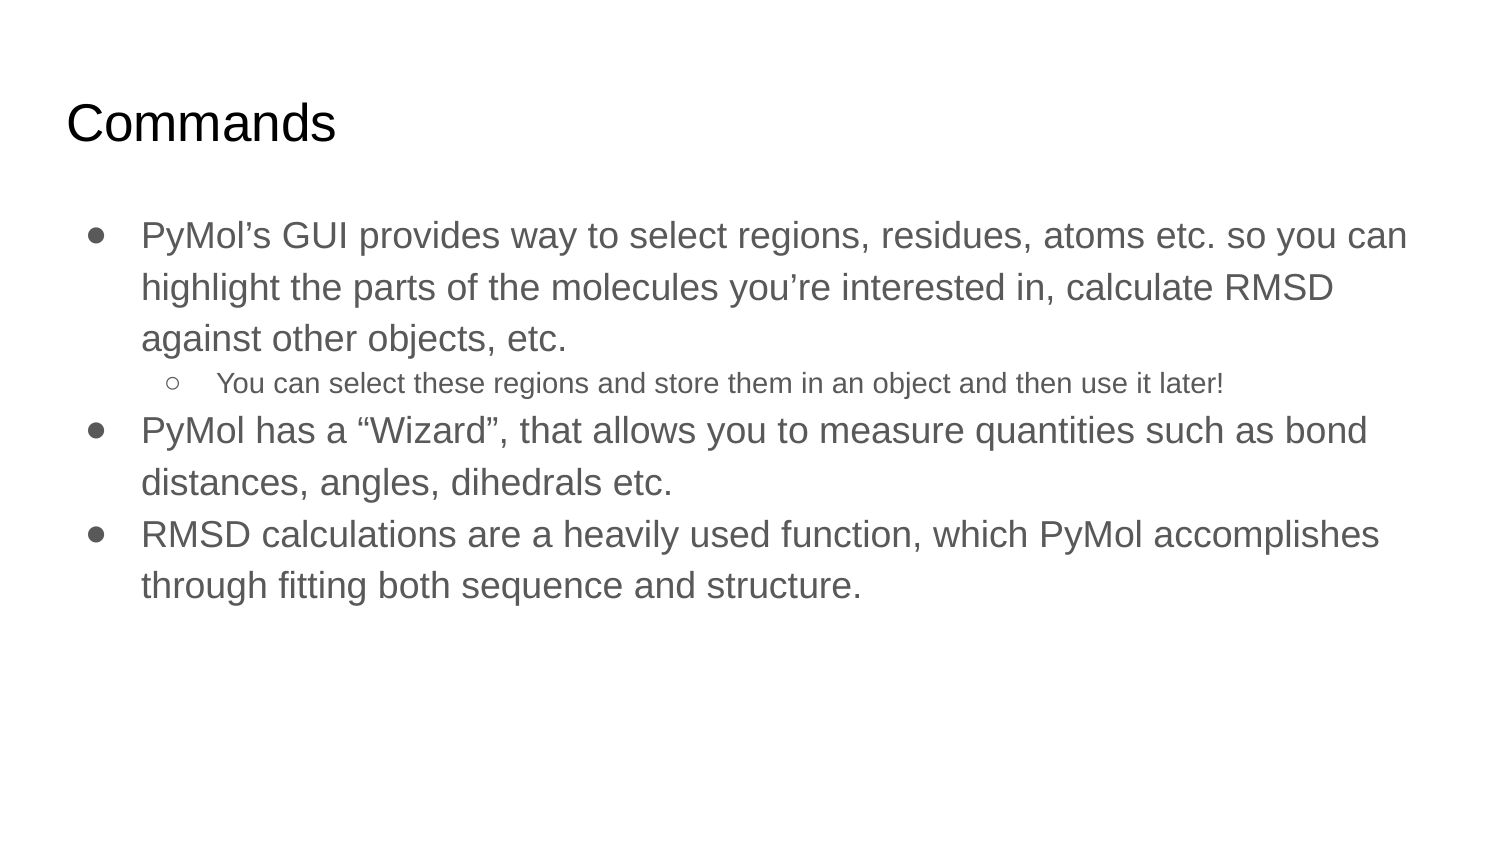

# Commands
PyMol’s GUI provides way to select regions, residues, atoms etc. so you can highlight the parts of the molecules you’re interested in, calculate RMSD against other objects, etc.
You can select these regions and store them in an object and then use it later!
PyMol has a “Wizard”, that allows you to measure quantities such as bond distances, angles, dihedrals etc.
RMSD calculations are a heavily used function, which PyMol accomplishes through fitting both sequence and structure.